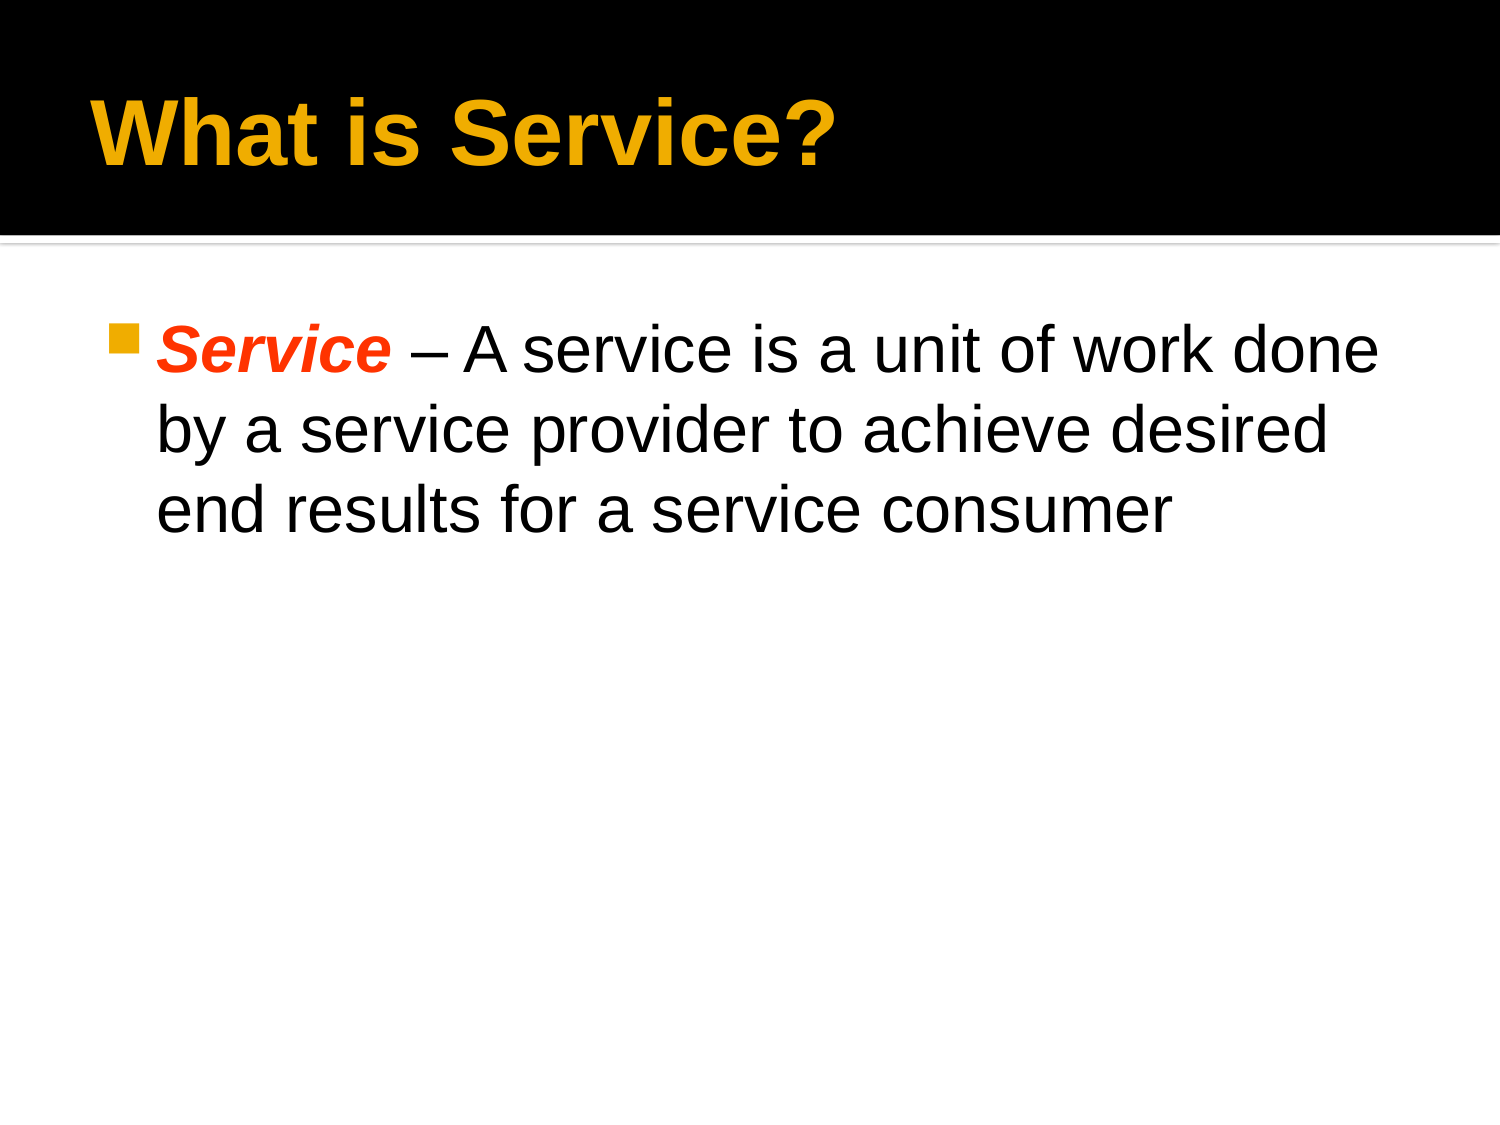

# What is Service?
Service – A service is a unit of work done by a service provider to achieve desired end results for a service consumer